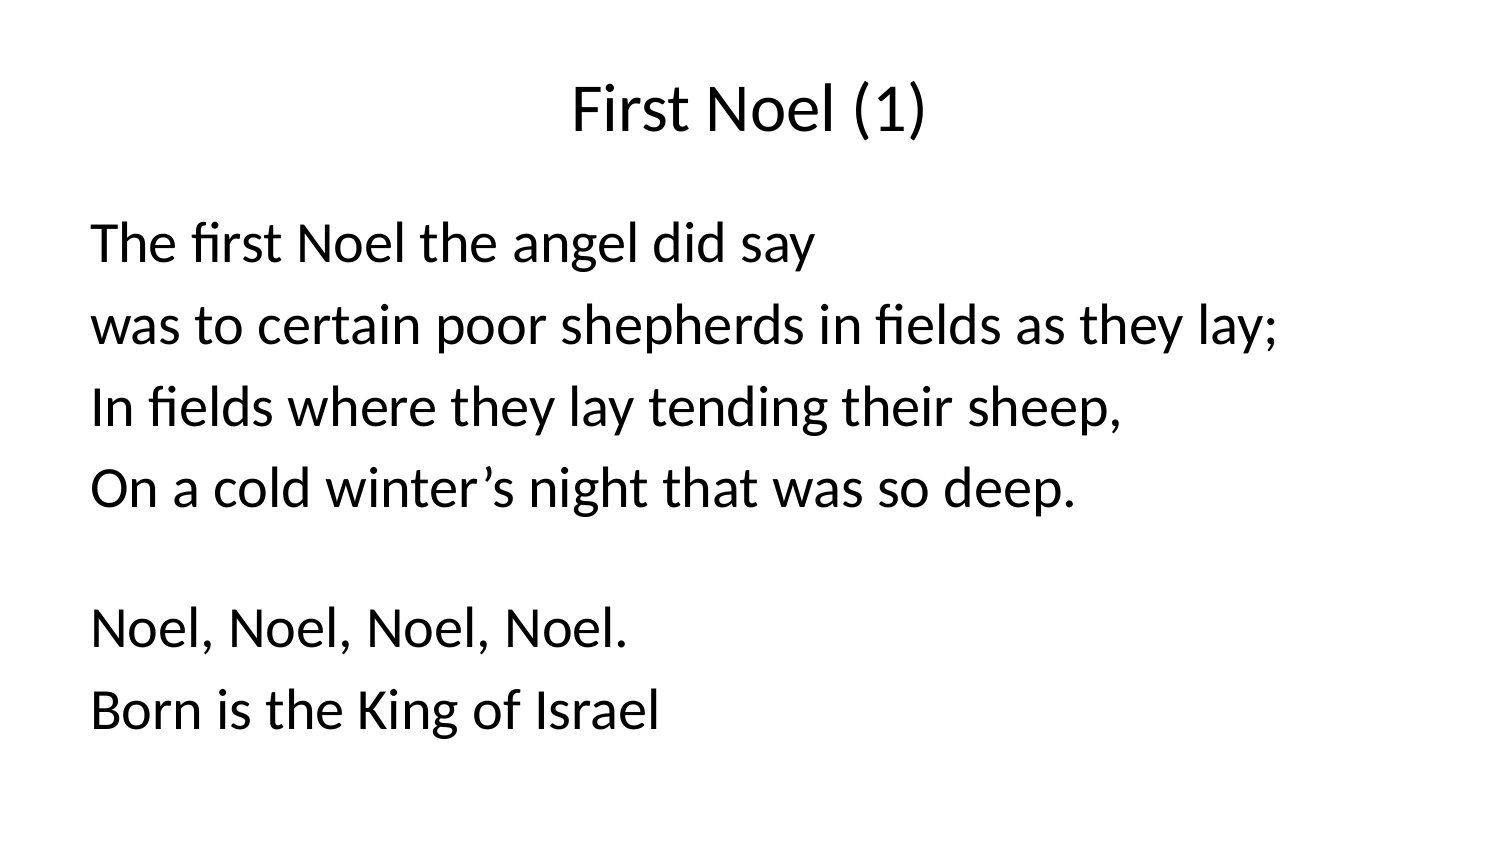

# First Noel (1)
The first Noel the angel did say
was to certain poor shepherds in fields as they lay;
In fields where they lay tending their sheep,
On a cold win­ter’s night that was so deep.
Noel, Noel, Noel, Noel.
Born is the King of Israel